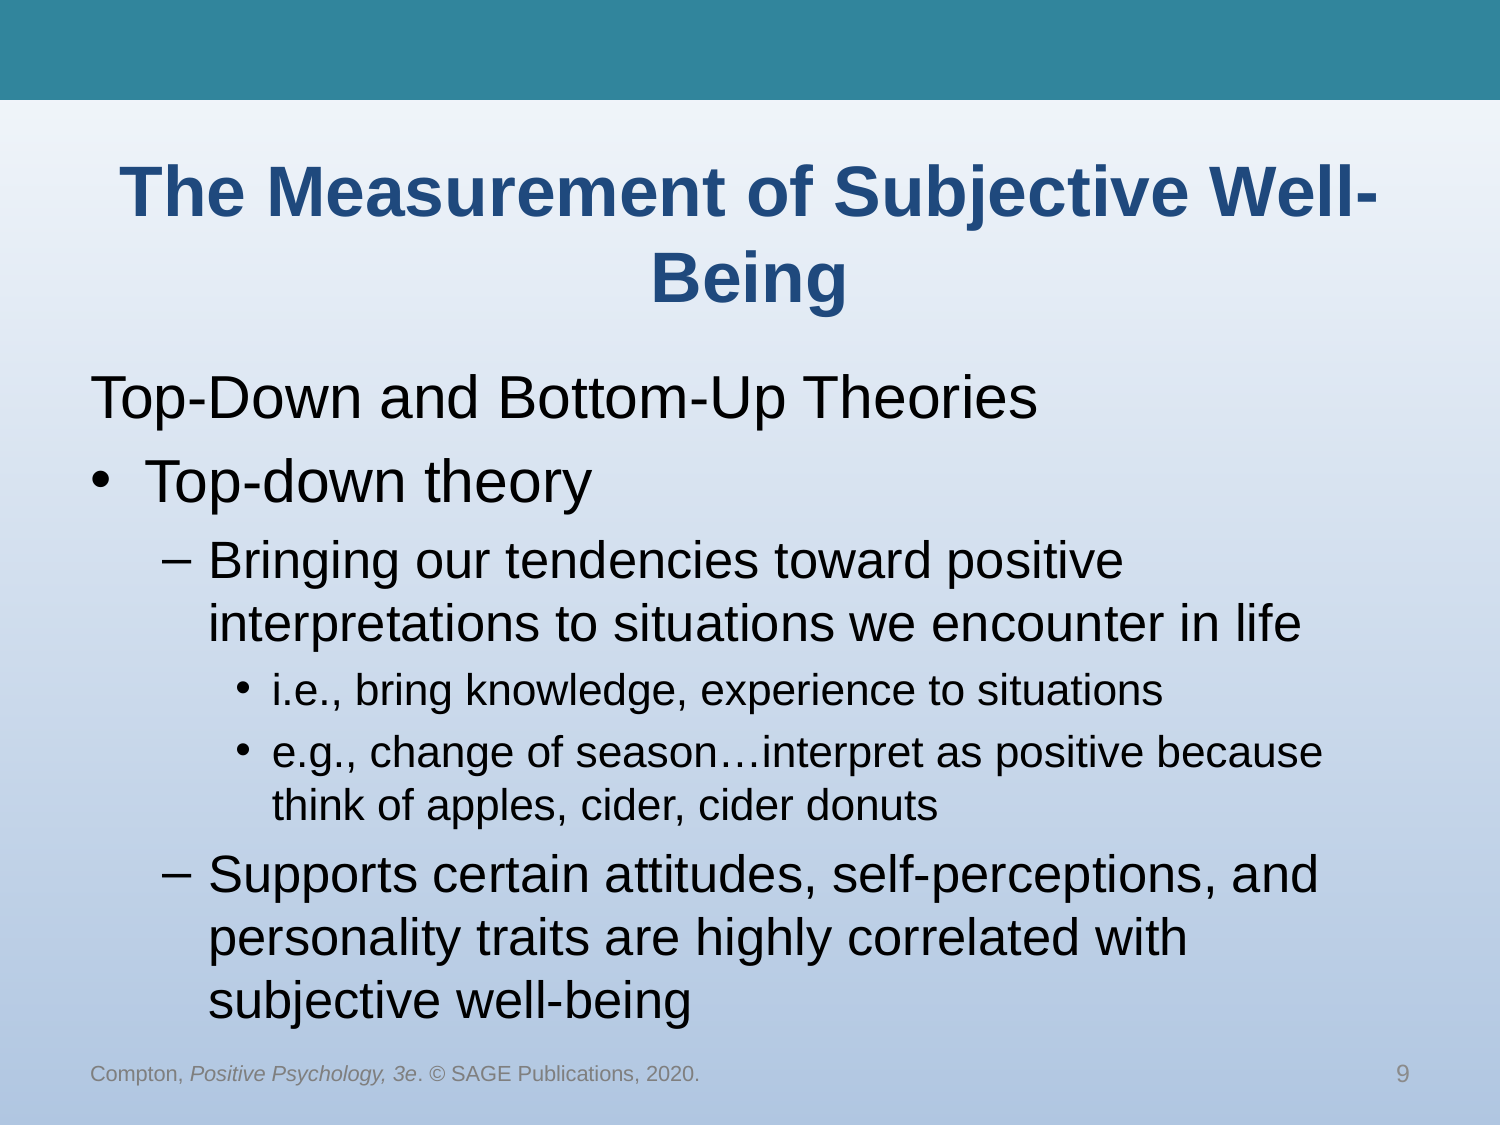

# The Measurement of Subjective Well-Being
Top-Down and Bottom-Up Theories
Top-down theory
Bringing our tendencies toward positive interpretations to situations we encounter in life
i.e., bring knowledge, experience to situations
e.g., change of season…interpret as positive because think of apples, cider, cider donuts
Supports certain attitudes, self-perceptions, and personality traits are highly correlated with subjective well-being

Compton, Positive Psychology, 3e. © SAGE Publications, 2020.
9